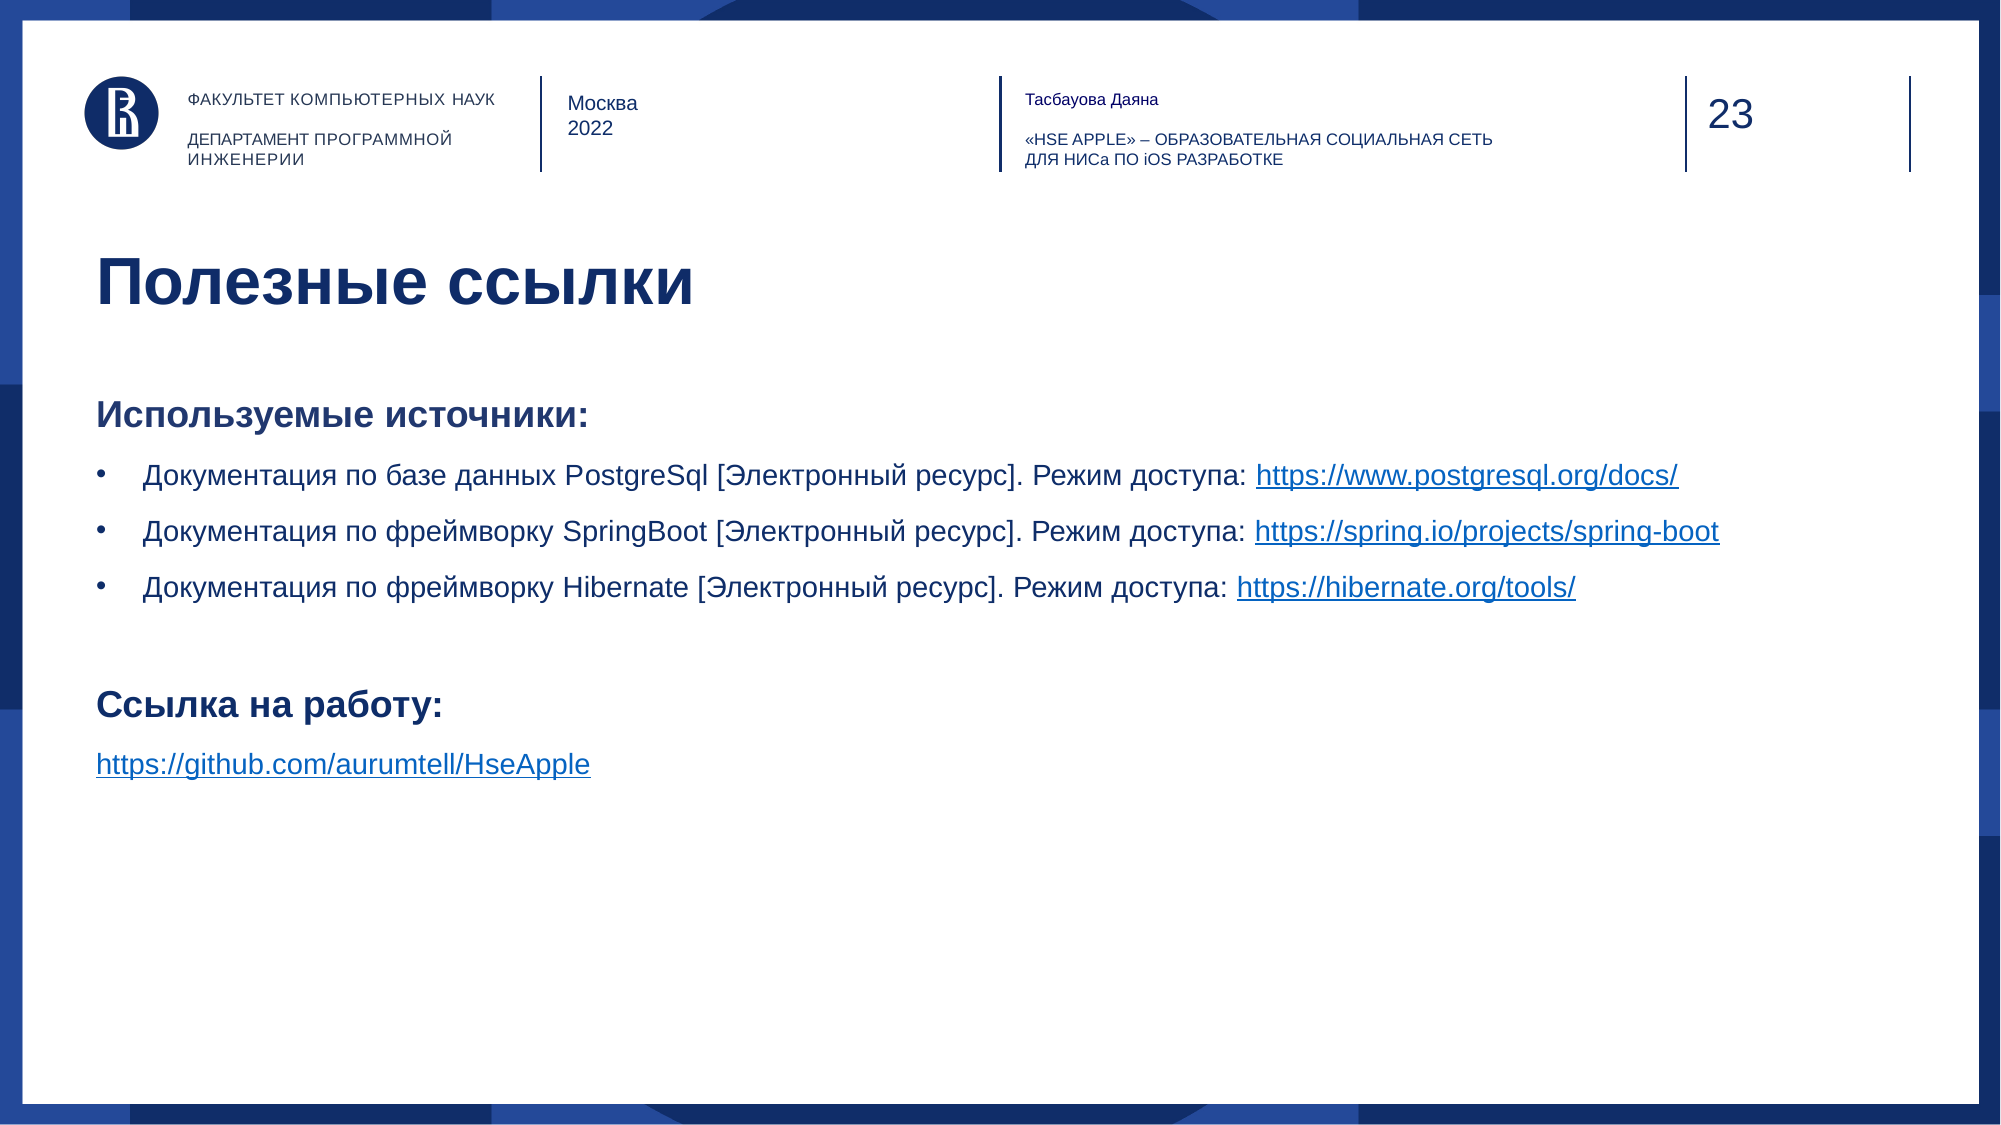

ФАКУЛЬТЕТ КОМПЬЮТЕРНЫХ НАУК
ДЕПАРТАМЕНТ ПРОГРАММНОЙ ИНЖЕНЕРИИ

Тасбауова Даяна

«HSE APPLE» – ОБРАЗОВАТЕЛЬНАЯ СОЦИАЛЬНАЯ СЕТЬ
ДЛЯ НИСа ПО iOS РАЗРАБОТКЕ

Москва
2022

# Полезные ссылки
Используемые источники:
Документация по базе данных PostgreSql [Электронный ресурс]. Режим доступа: https://www.postgresql.org/docs/
Документация по фреймворку SpringBoot [Электронный ресурс]. Режим доступа: https://spring.io/projects/spring-boot
Документация по фреймворку Hibernate [Электронный ресурс]. Режим доступа: https://hibernate.org/tools/

Ссылка на работу:
https://github.com/aurumtell/HseApple